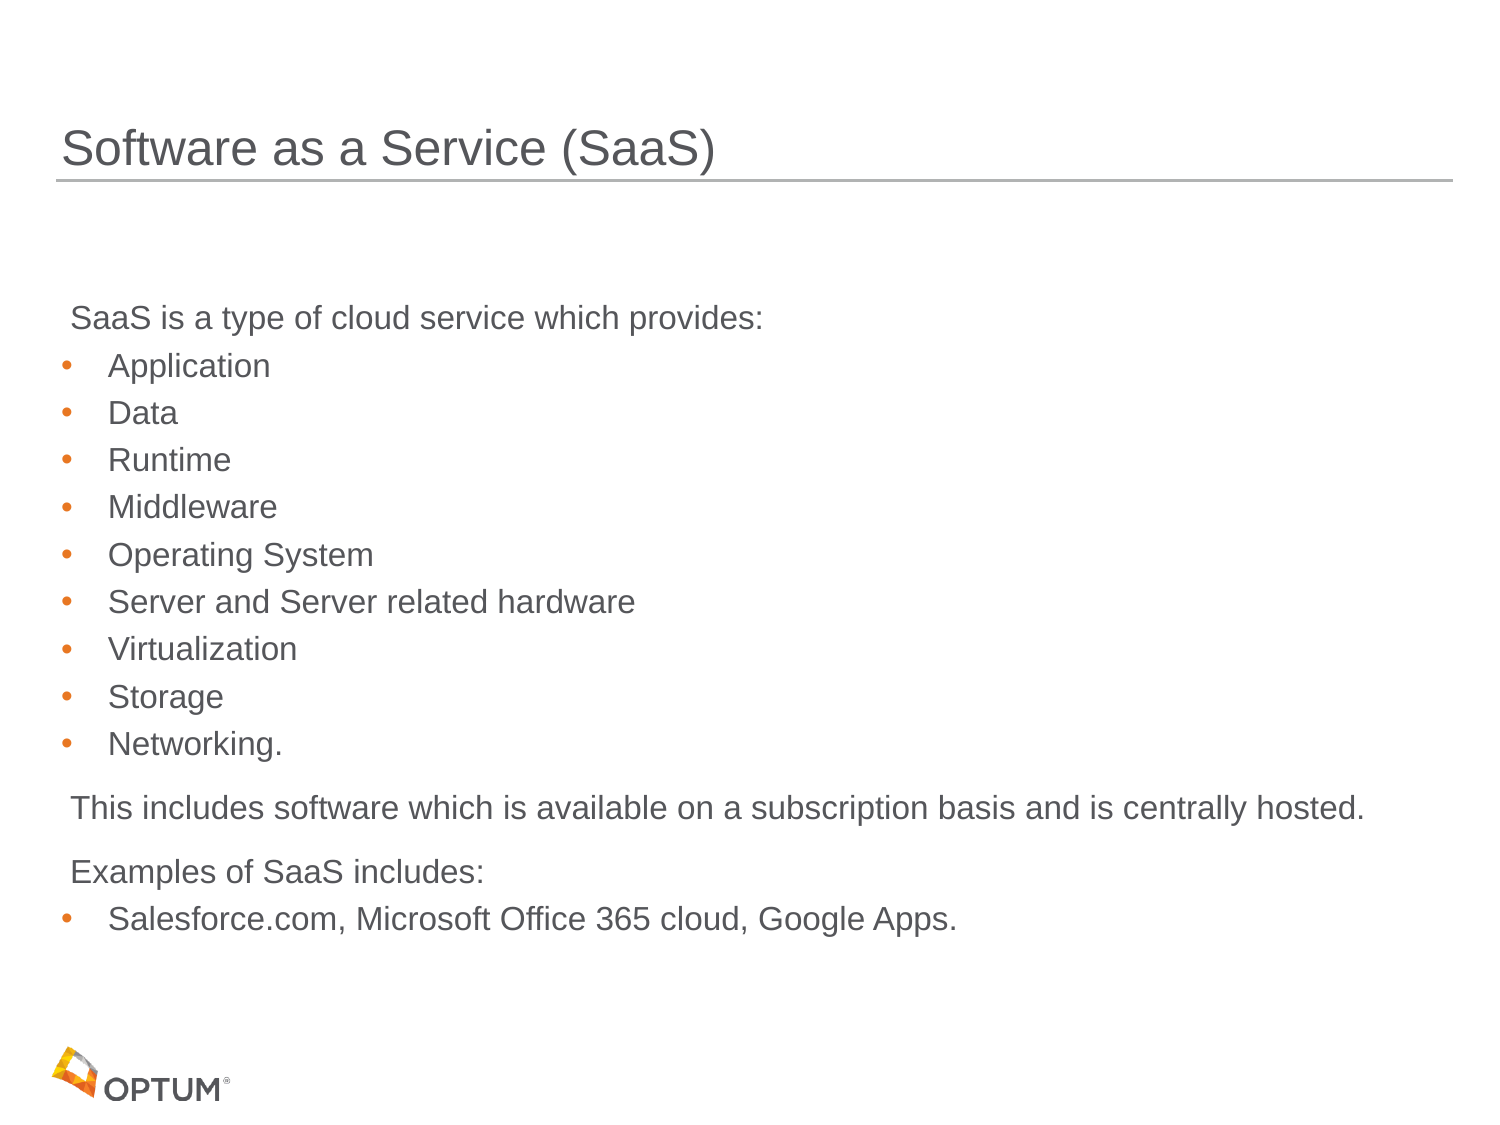

# Software as a Service (SaaS)
 SaaS is a type of cloud service which provides:
 Application
 Data
 Runtime
 Middleware
 Operating System
 Server and Server related hardware
 Virtualization
 Storage
 Networking.
 This includes software which is available on a subscription basis and is centrally hosted.
 Examples of SaaS includes:
 Salesforce.com, Microsoft Office 365 cloud, Google Apps.